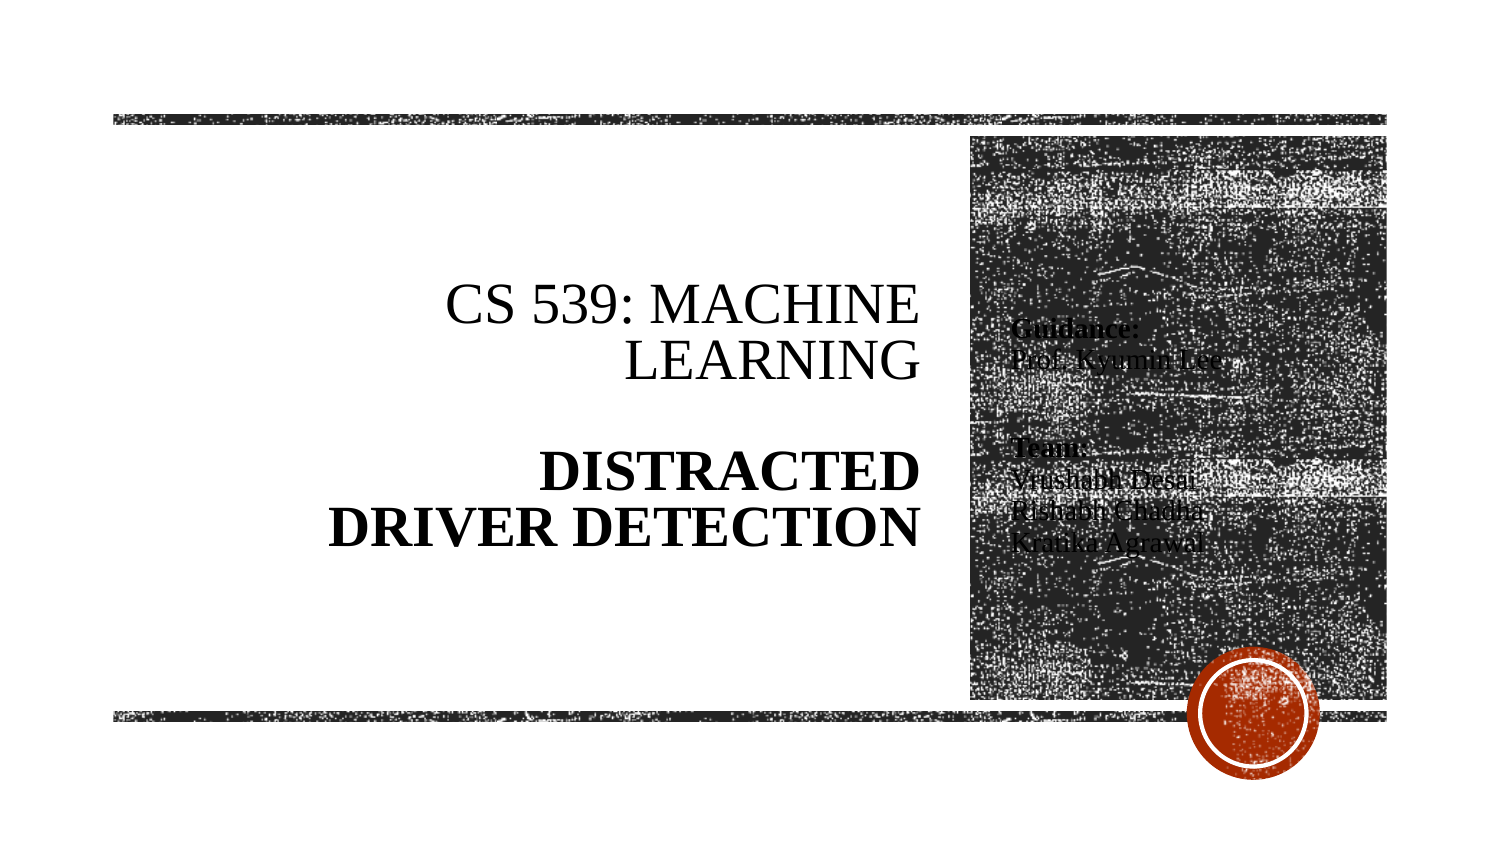

# CS 539: MACHINE LEARNING DISTRACTED DRIVER DETECTION

Guidance: Prof. Kyumin Lee

Team:
Vrushabh Desai
Rishabh Chadha
Kratika Agrawal